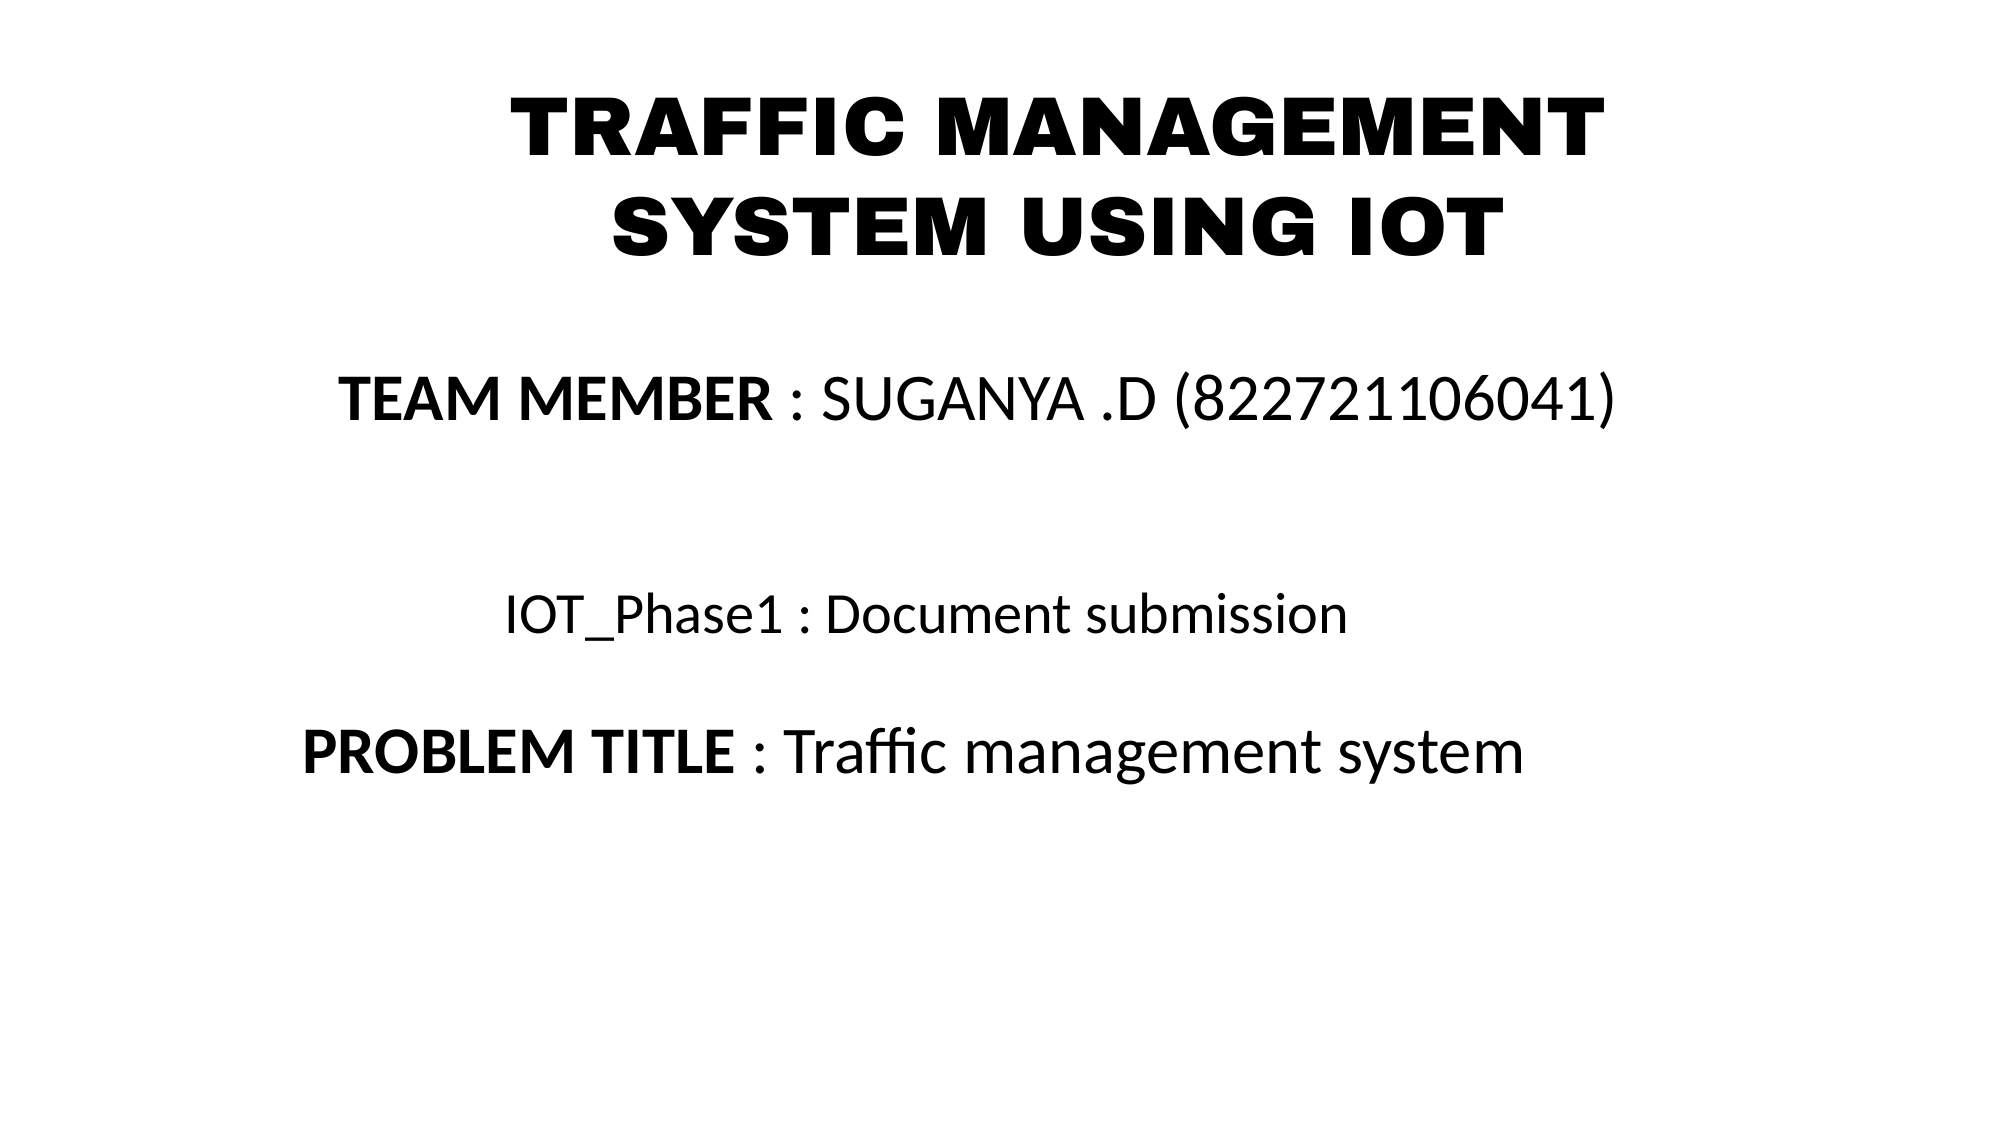

TRAFFIC MANAGEMENT SYSTEM USING IOT
TEAM MEMBER : SUGANYA .D (822721106041)
IOT_Phase1 : Document submission
PROBLEM TITLE : Traffic management system